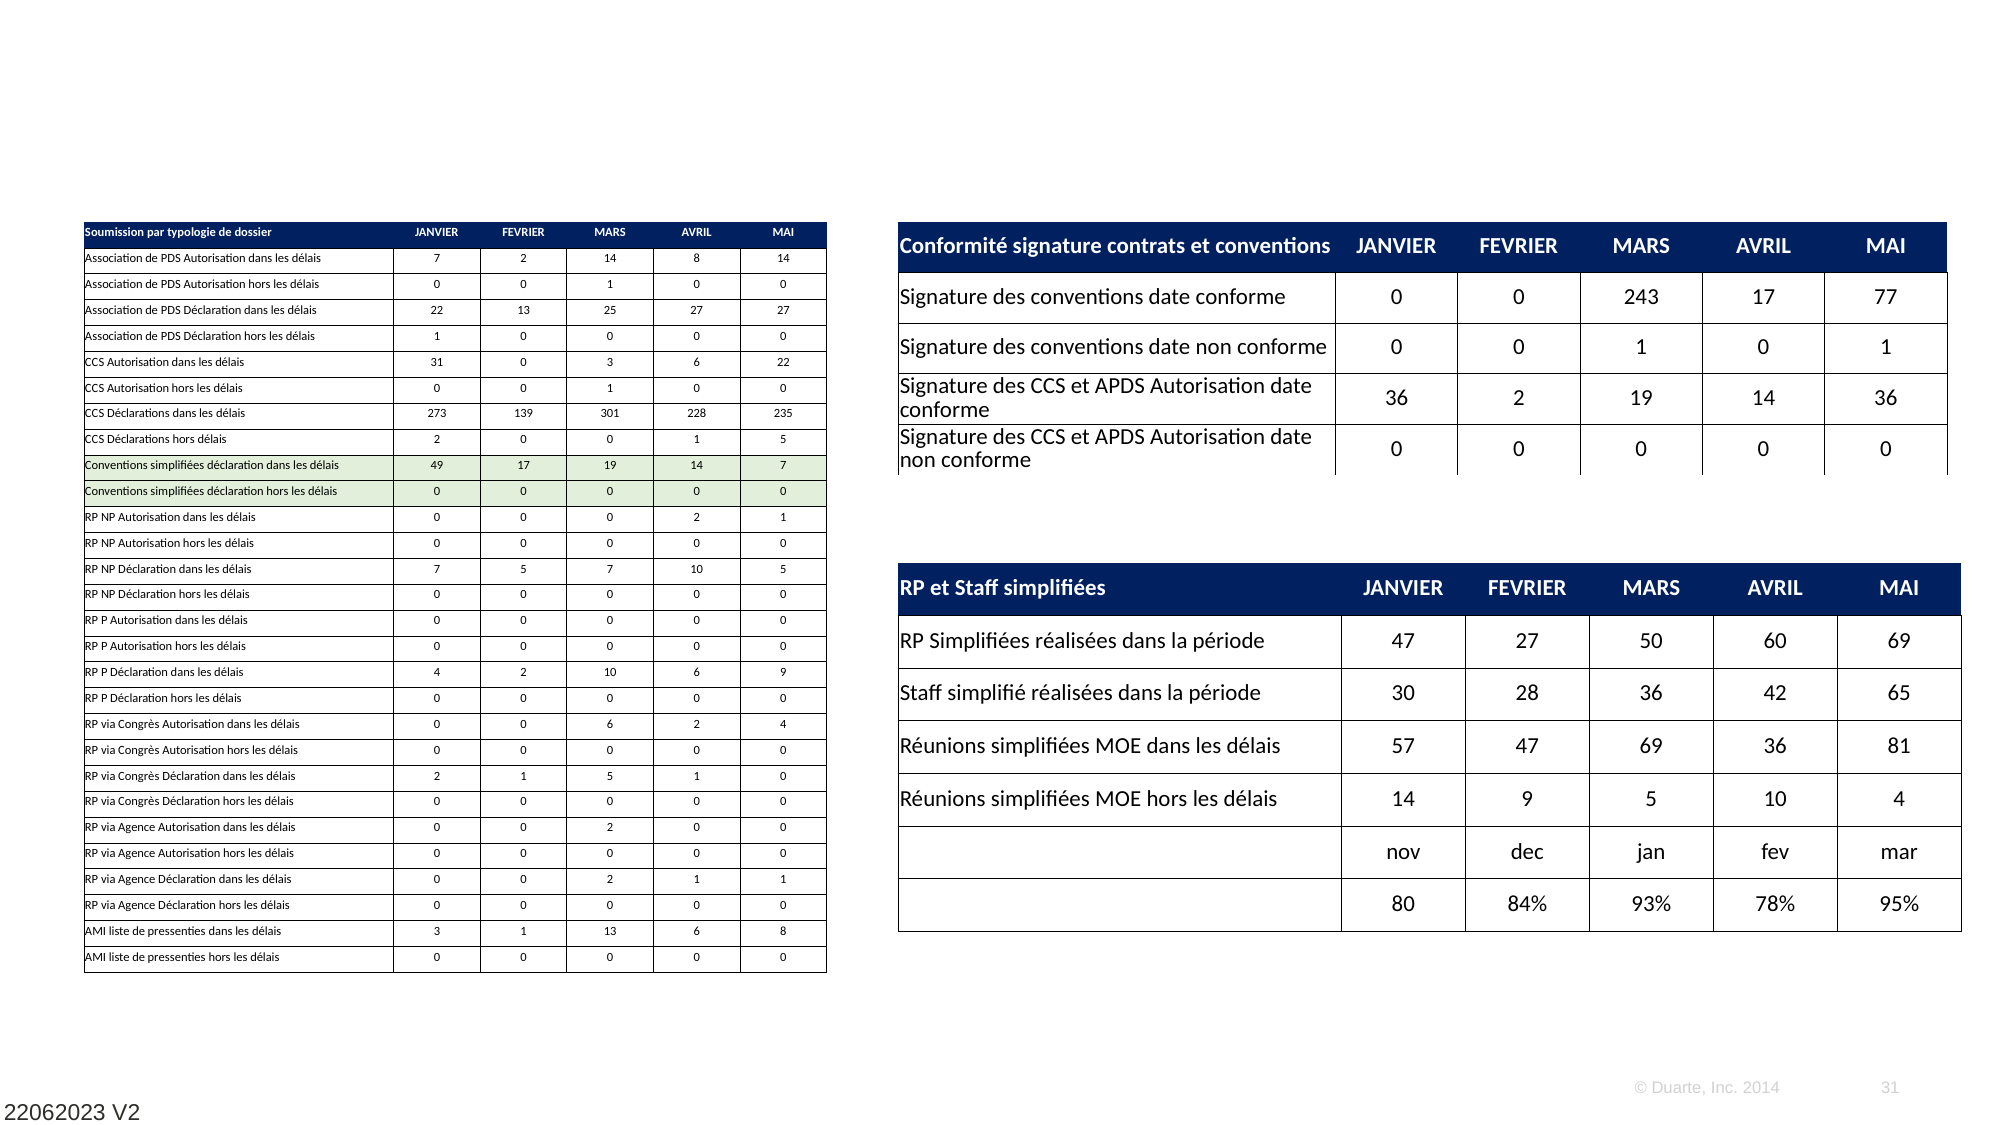

31
| Soumission par typologie de dossier | JANVIER | FEVRIER | MARS | AVRIL | MAI |
| --- | --- | --- | --- | --- | --- |
| Association de PDS Autorisation dans les délais | 7 | 2 | 14 | 8 | 14 |
| Association de PDS Autorisation hors les délais | 0 | 0 | 1 | 0 | 0 |
| Association de PDS Déclaration dans les délais | 22 | 13 | 25 | 27 | 27 |
| Association de PDS Déclaration hors les délais | 1 | 0 | 0 | 0 | 0 |
| CCS Autorisation dans les délais | 31 | 0 | 3 | 6 | 22 |
| CCS Autorisation hors les délais | 0 | 0 | 1 | 0 | 0 |
| CCS Déclarations dans les délais | 273 | 139 | 301 | 228 | 235 |
| CCS Déclarations hors délais | 2 | 0 | 0 | 1 | 5 |
| Conventions simplifiées déclaration dans les délais | 49 | 17 | 19 | 14 | 7 |
| Conventions simplifiées déclaration hors les délais | 0 | 0 | 0 | 0 | 0 |
| RP NP Autorisation dans les délais | 0 | 0 | 0 | 2 | 1 |
| RP NP Autorisation hors les délais | 0 | 0 | 0 | 0 | 0 |
| RP NP Déclaration dans les délais | 7 | 5 | 7 | 10 | 5 |
| RP NP Déclaration hors les délais | 0 | 0 | 0 | 0 | 0 |
| RP P Autorisation dans les délais | 0 | 0 | 0 | 0 | 0 |
| RP P Autorisation hors les délais | 0 | 0 | 0 | 0 | 0 |
| RP P Déclaration dans les délais | 4 | 2 | 10 | 6 | 9 |
| RP P Déclaration hors les délais | 0 | 0 | 0 | 0 | 0 |
| RP via Congrès Autorisation dans les délais | 0 | 0 | 6 | 2 | 4 |
| RP via Congrès Autorisation hors les délais | 0 | 0 | 0 | 0 | 0 |
| RP via Congrès Déclaration dans les délais | 2 | 1 | 5 | 1 | 0 |
| RP via Congrès Déclaration hors les délais | 0 | 0 | 0 | 0 | 0 |
| RP via Agence Autorisation dans les délais | 0 | 0 | 2 | 0 | 0 |
| RP via Agence Autorisation hors les délais | 0 | 0 | 0 | 0 | 0 |
| RP via Agence Déclaration dans les délais | 0 | 0 | 2 | 1 | 1 |
| RP via Agence Déclaration hors les délais | 0 | 0 | 0 | 0 | 0 |
| AMI liste de pressenties dans les délais | 3 | 1 | 13 | 6 | 8 |
| AMI liste de pressenties hors les délais | 0 | 0 | 0 | 0 | 0 |
| Conformité signature contrats et conventions | JANVIER | FEVRIER | MARS | AVRIL | MAI |
| --- | --- | --- | --- | --- | --- |
| Signature des conventions date conforme | 0 | 0 | 243 | 17 | 77 |
| Signature des conventions date non conforme | 0 | 0 | 1 | 0 | 1 |
| Signature des CCS et APDS Autorisation date conforme | 36 | 2 | 19 | 14 | 36 |
| Signature des CCS et APDS Autorisation date non conforme | 0 | 0 | 0 | 0 | 0 |
| RP et Staff simplifiées | JANVIER | FEVRIER | MARS | AVRIL | MAI |
| --- | --- | --- | --- | --- | --- |
| RP Simplifiées réalisées dans la période | 47 | 27 | 50 | 60 | 69 |
| Staff simplifié réalisées dans la période | 30 | 28 | 36 | 42 | 65 |
| Réunions simplifiées MOE dans les délais | 57 | 47 | 69 | 36 | 81 |
| Réunions simplifiées MOE hors les délais | 14 | 9 | 5 | 10 | 4 |
|  | nov | dec | jan | fev | mar |
|  | 80 | 84% | 93% | 78% | 95% |